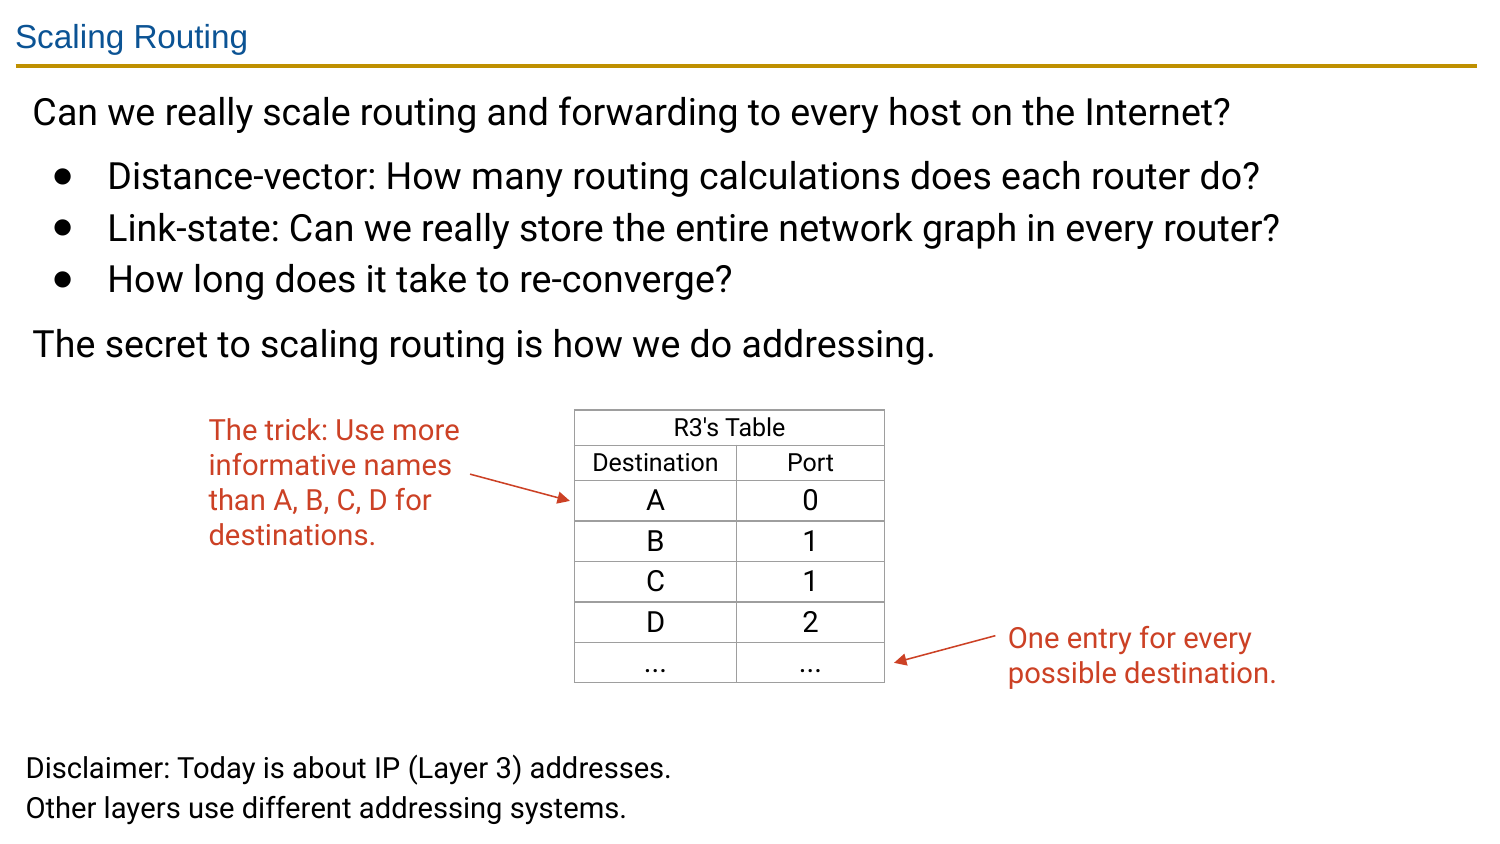

# Scaling Routing
Can we really scale routing and forwarding to every host on the Internet?
Distance-vector: How many routing calculations does each router do?
Link-state: Can we really store the entire network graph in every router?
How long does it take to re-converge?
The secret to scaling routing is how we do addressing.
| R3's Table |  |
| --- | --- |
| Destination | Port |
| A | 0 |
| B | 1 |
| C | 1 |
| D | 2 |
| ... | ... |
The trick: Use more informative names than A, B, C, D for destinations.
One entry for every possible destination.
Disclaimer: Today is about IP (Layer 3) addresses. Other layers use different addressing systems.